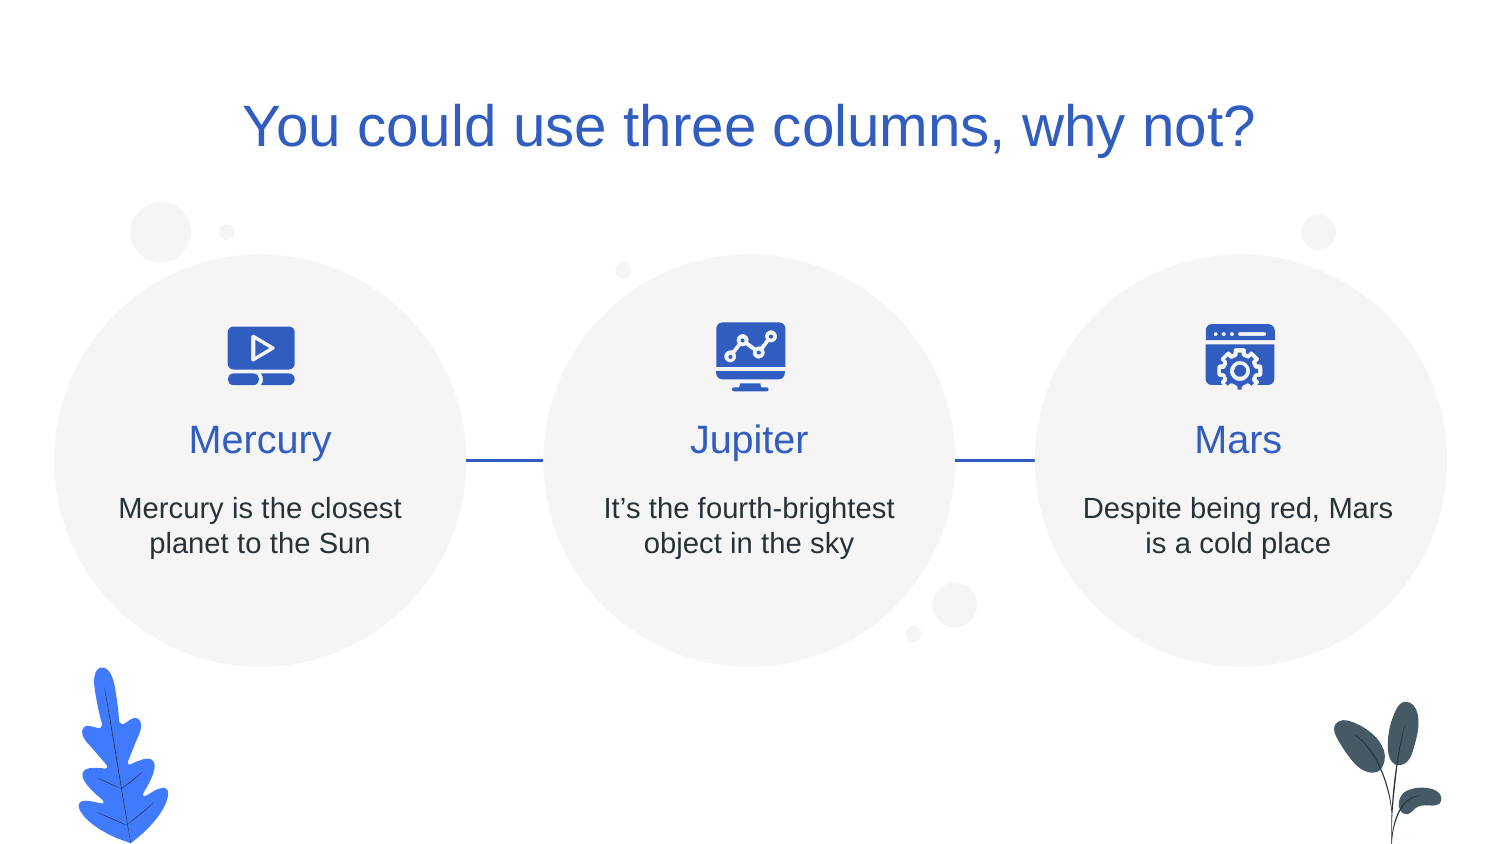

# You could use three columns, why not?

Mercury
Jupiter
Mars
Mercury is the closest planet to the Sun

It’s the fourth-brightest object in the sky

Despite being red, Mars is a cold place